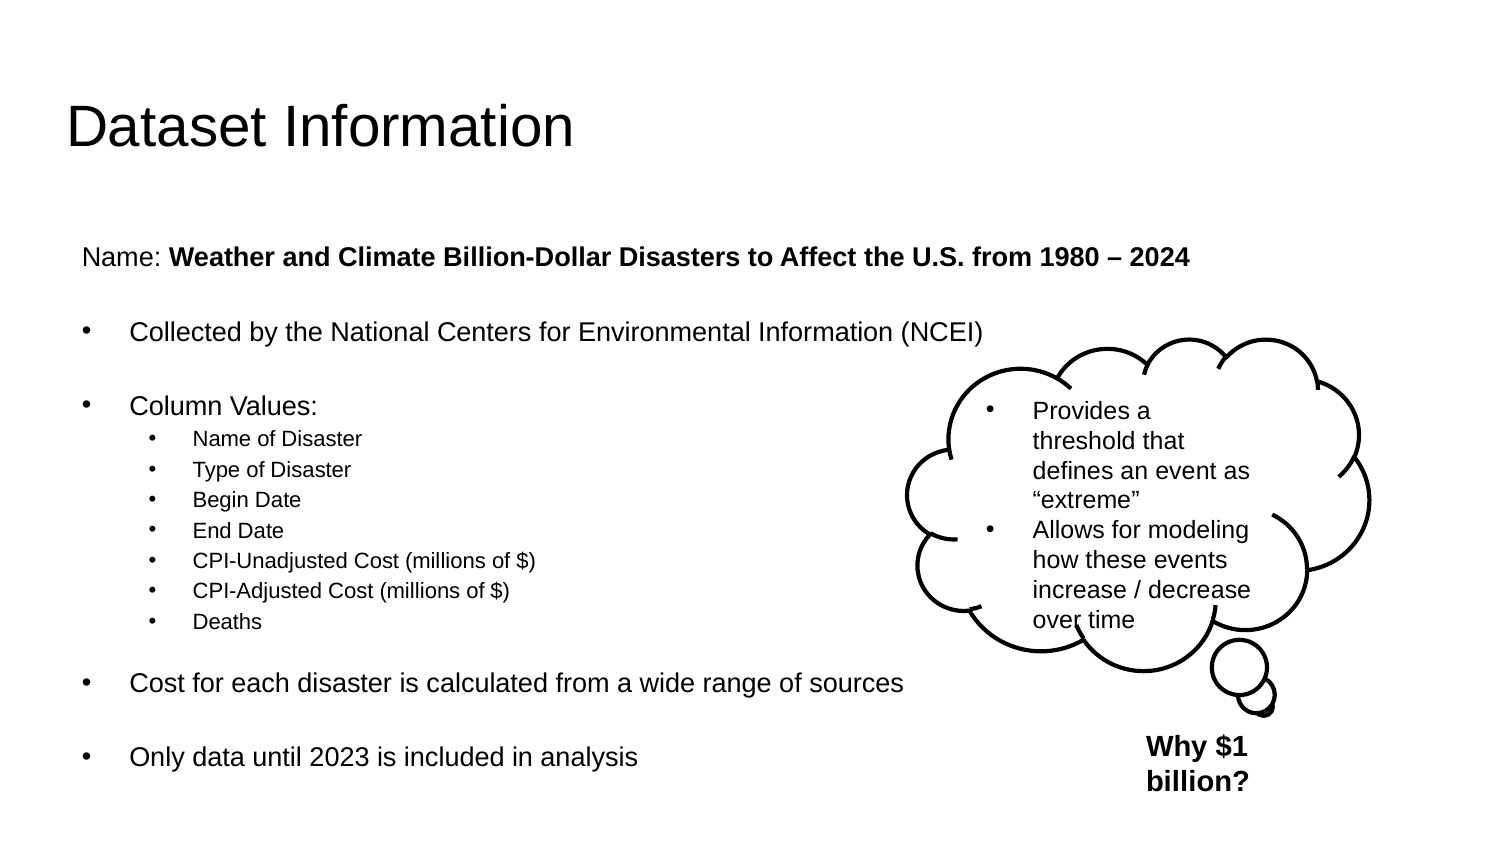

# Dataset Information
Name: Weather and Climate Billion-Dollar Disasters to Affect the U.S. from 1980 – 2024

Collected by the National Centers for Environmental Information (NCEI)

Column Values:
Name of Disaster
Type of Disaster
Begin Date
End Date
CPI-Unadjusted Cost (millions of $)
CPI-Adjusted Cost (millions of $)
Deaths

Cost for each disaster is calculated from a wide range of sources

Only data until 2023 is included in analysis

Provides a threshold that defines an event as “extreme”
Allows for modeling how these events increase / decrease over time

Why $1 billion?